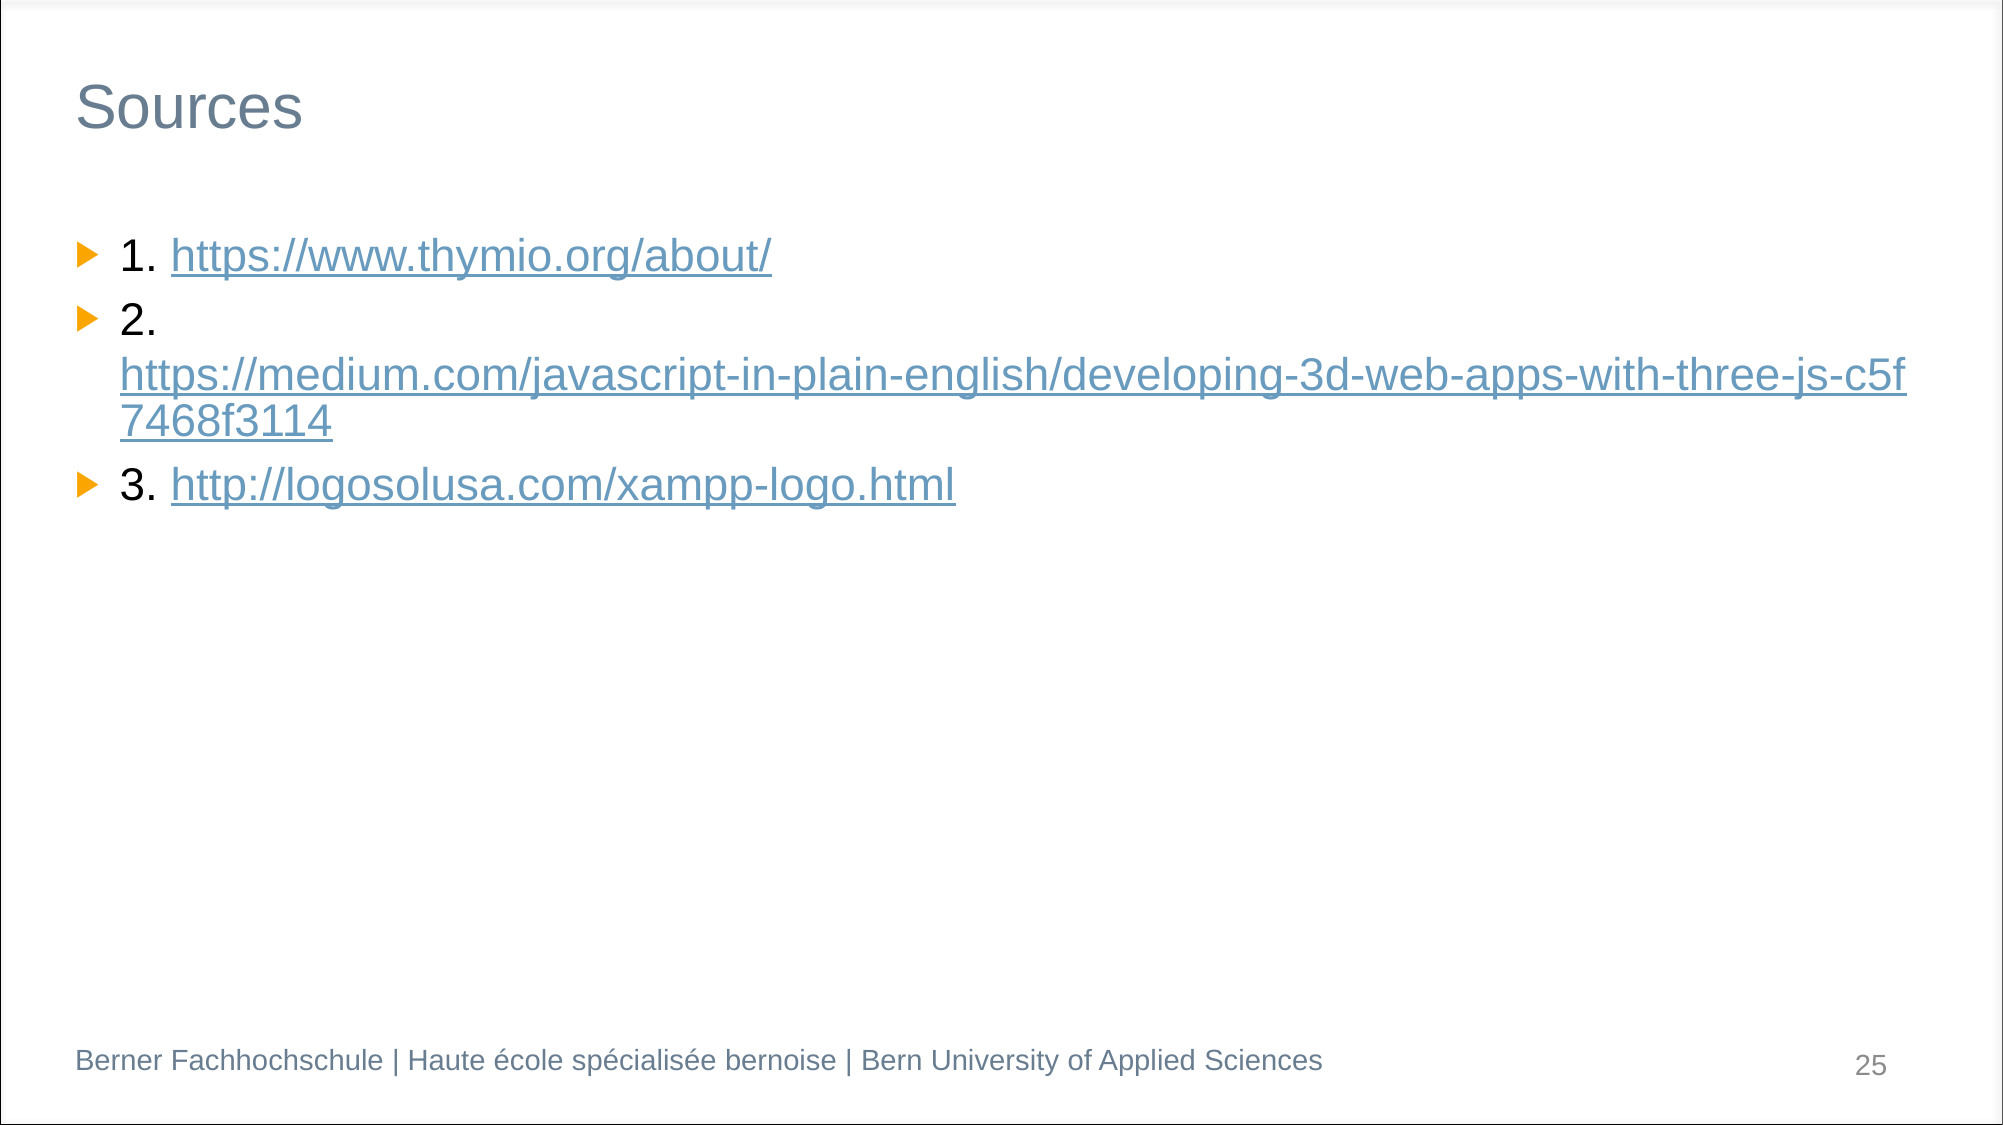

# Sources
1. https://www.thymio.org/about/
2. https://medium.com/javascript-in-plain-english/developing-3d-web-apps-with-three-js-c5f7468f3114
3. http://logosolusa.com/xampp-logo.html

25